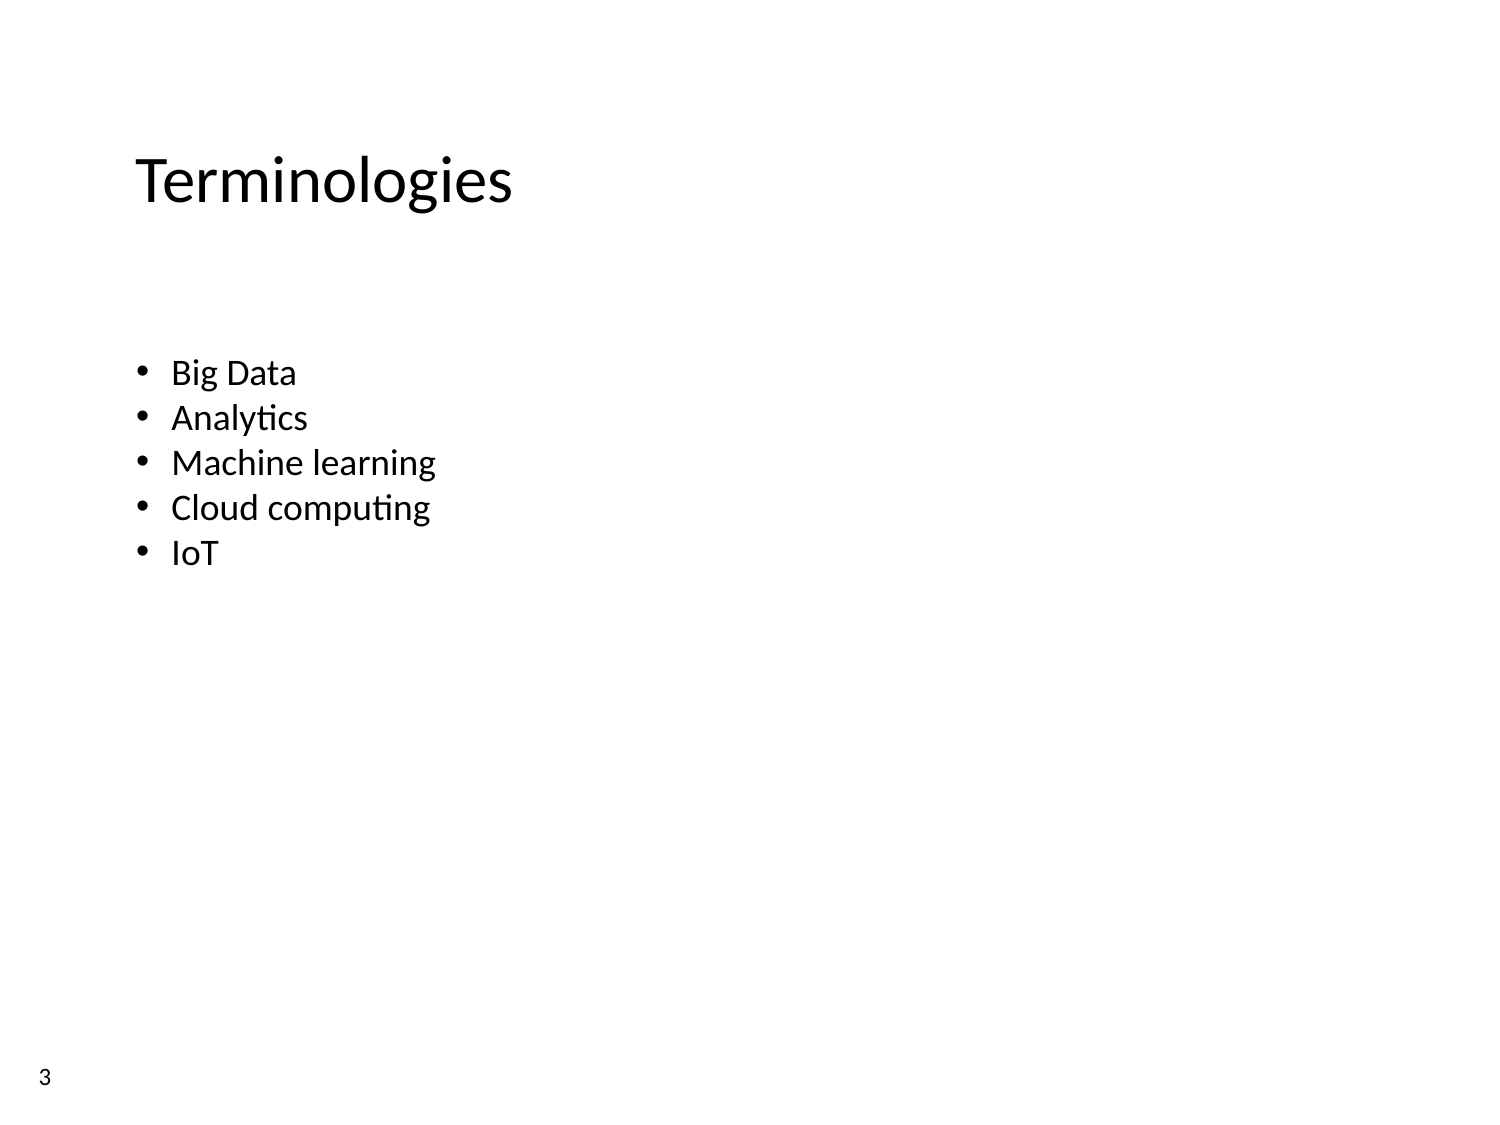

Terminologies

Big Data
Analytics
Machine learning
Cloud computing
IoT